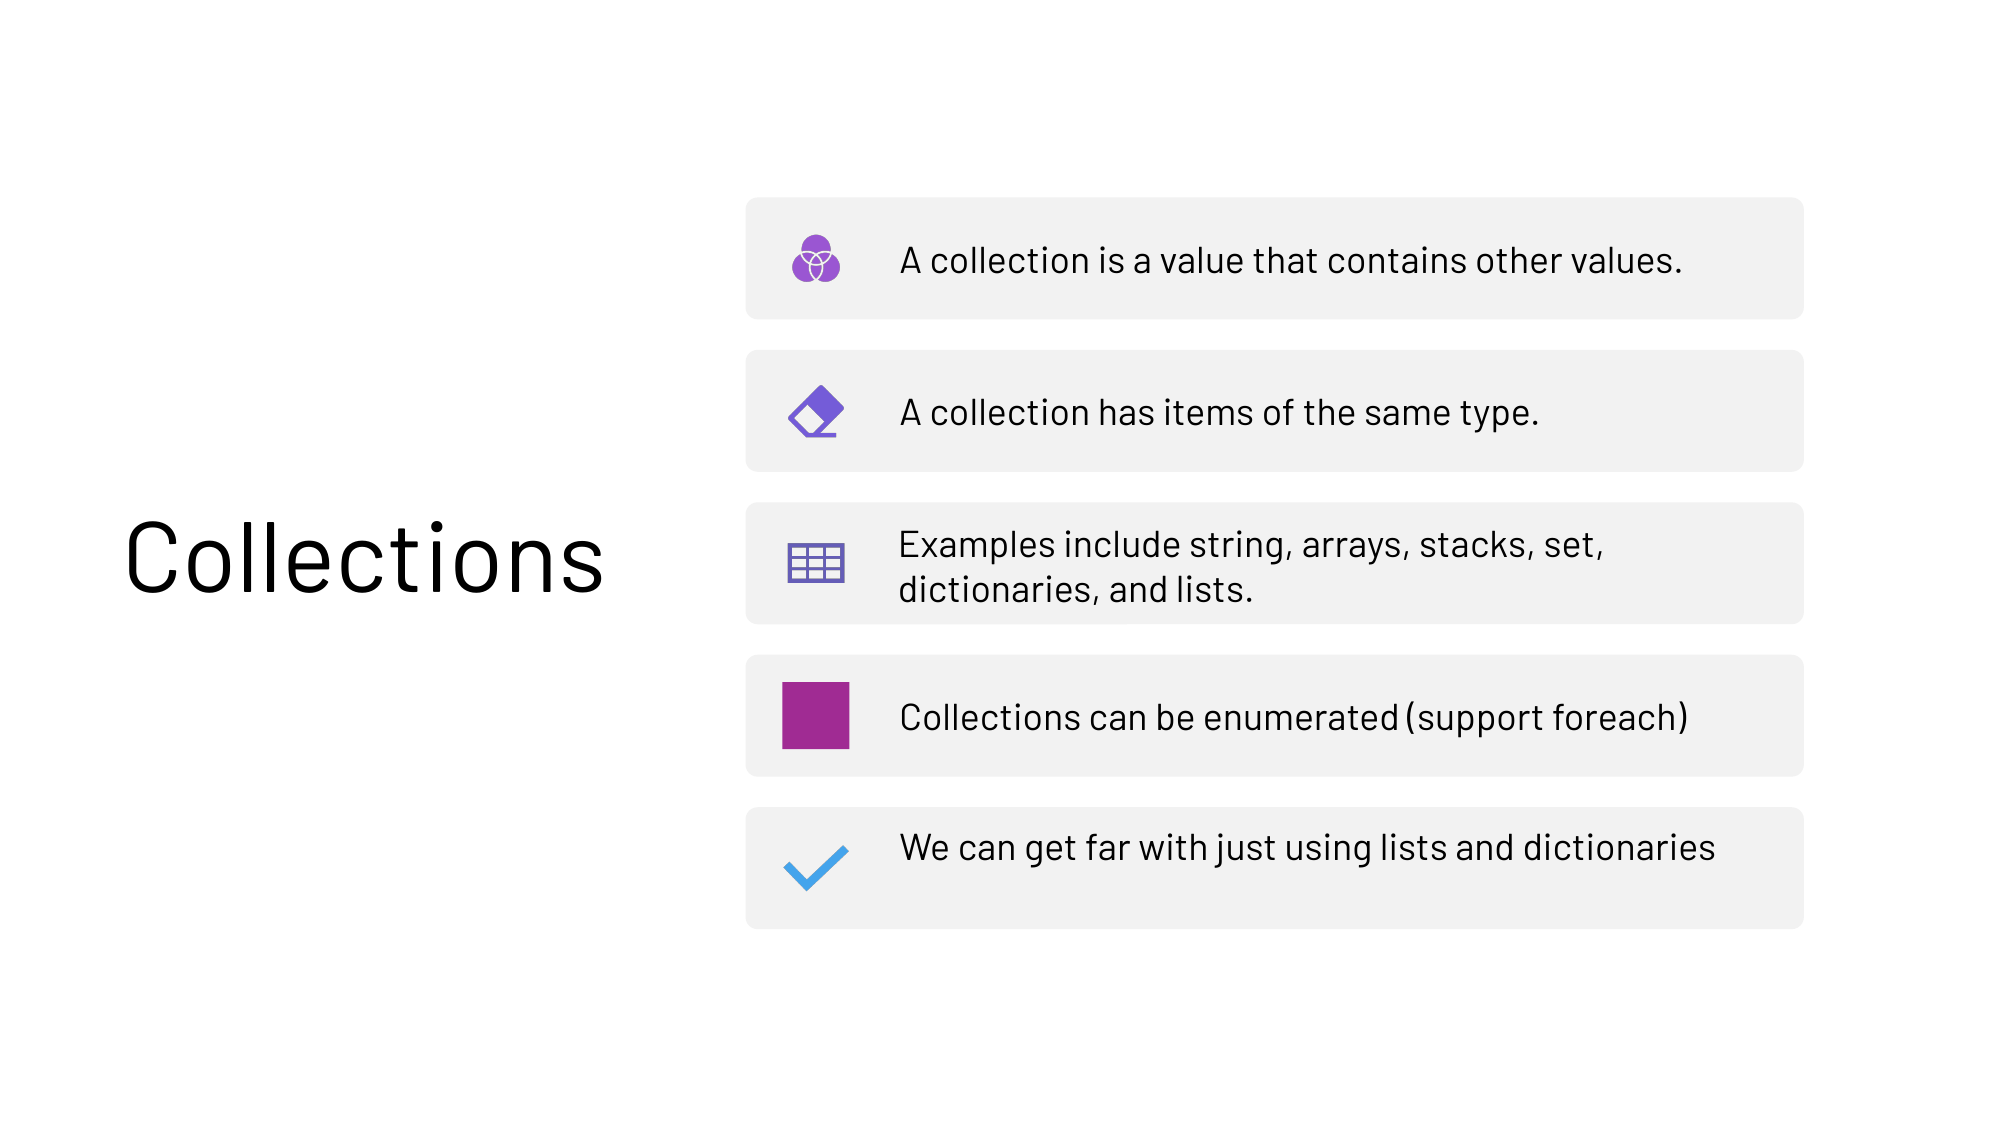

# Collections
A collection is a value that contains other values.
A collection has items of the same type.
Examples include string, arrays, stacks, set, dictionaries, and lists.
Collections can be enumerated (support foreach)
We can get far with just using lists and dictionaries